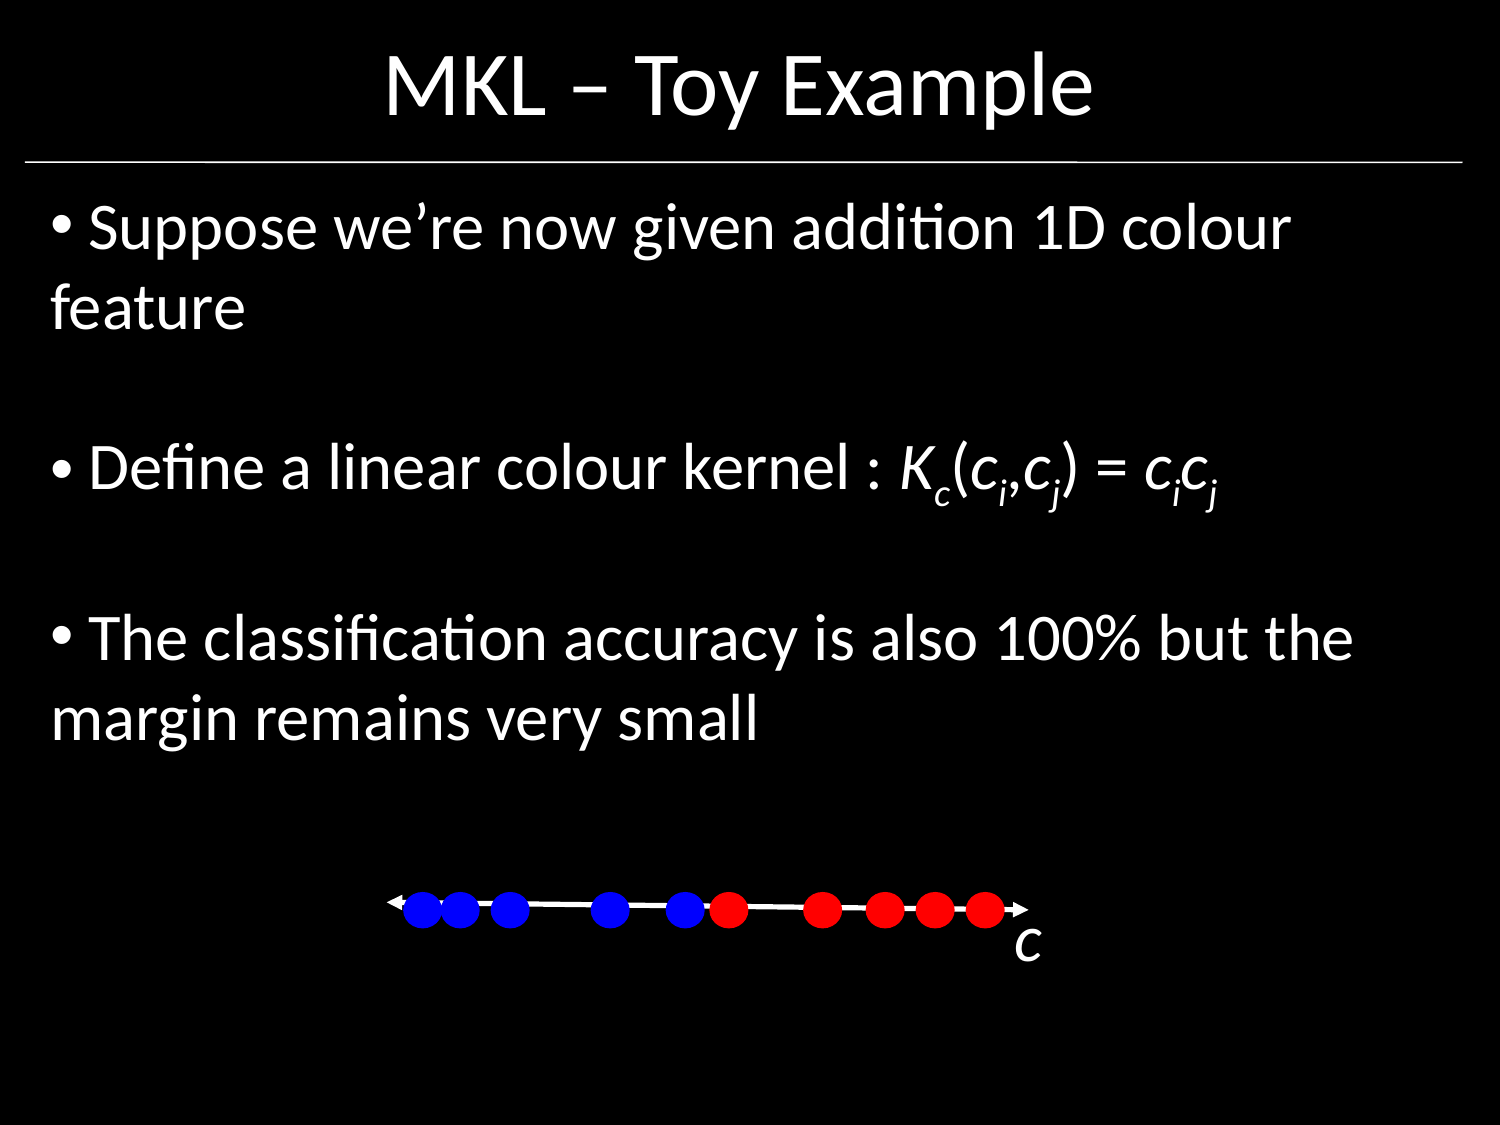

# MKL – Toy Example

 Suppose we’re now given addition 1D colour feature

 Define a linear colour kernel : Kc(ci,cj) = cicj

 The classification accuracy is also 100% but the margin remains very small

c